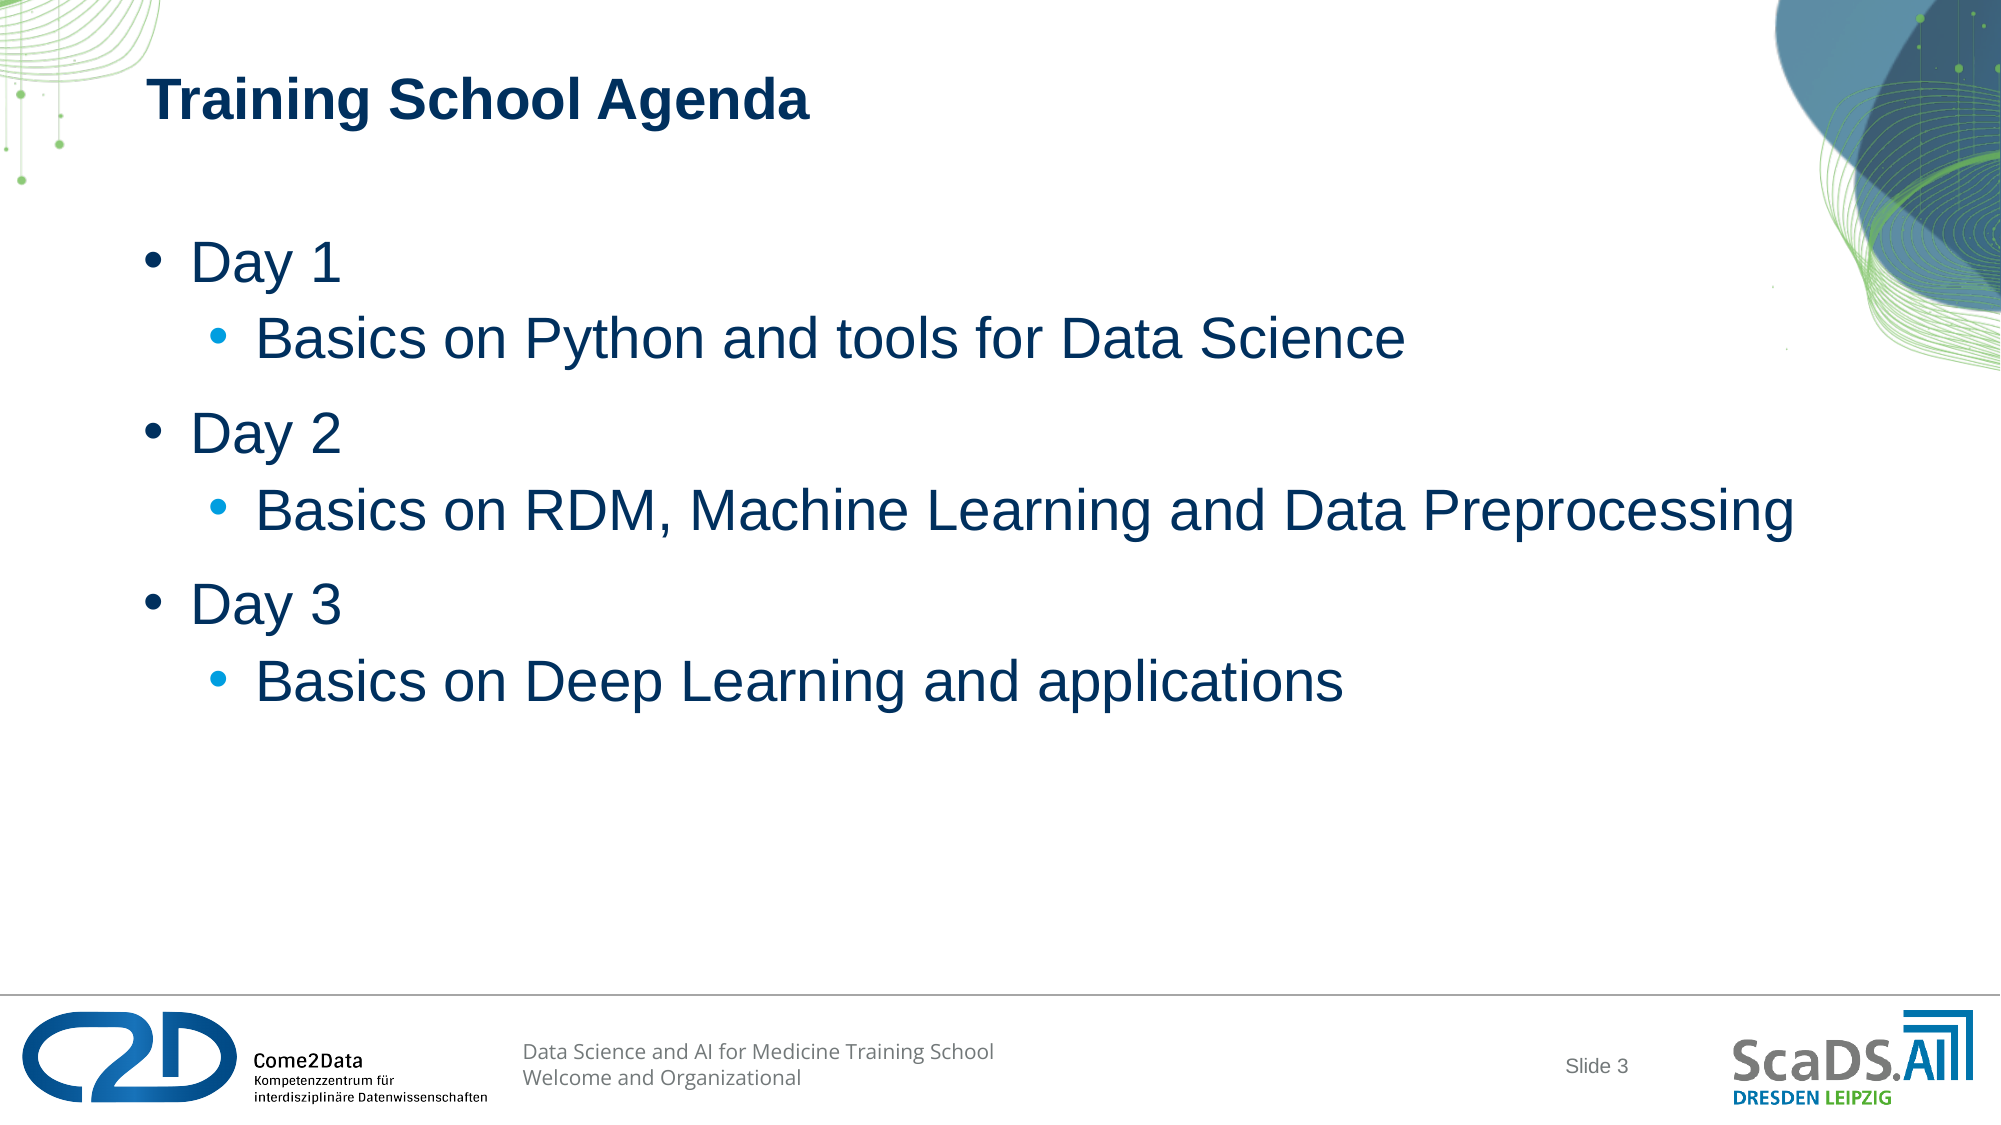

# Training School Agenda
Day 1
Basics on Python and tools for Data Science
Day 2
Basics on RDM, Machine Learning and Data Preprocessing
Day 3
Basics on Deep Learning and applications